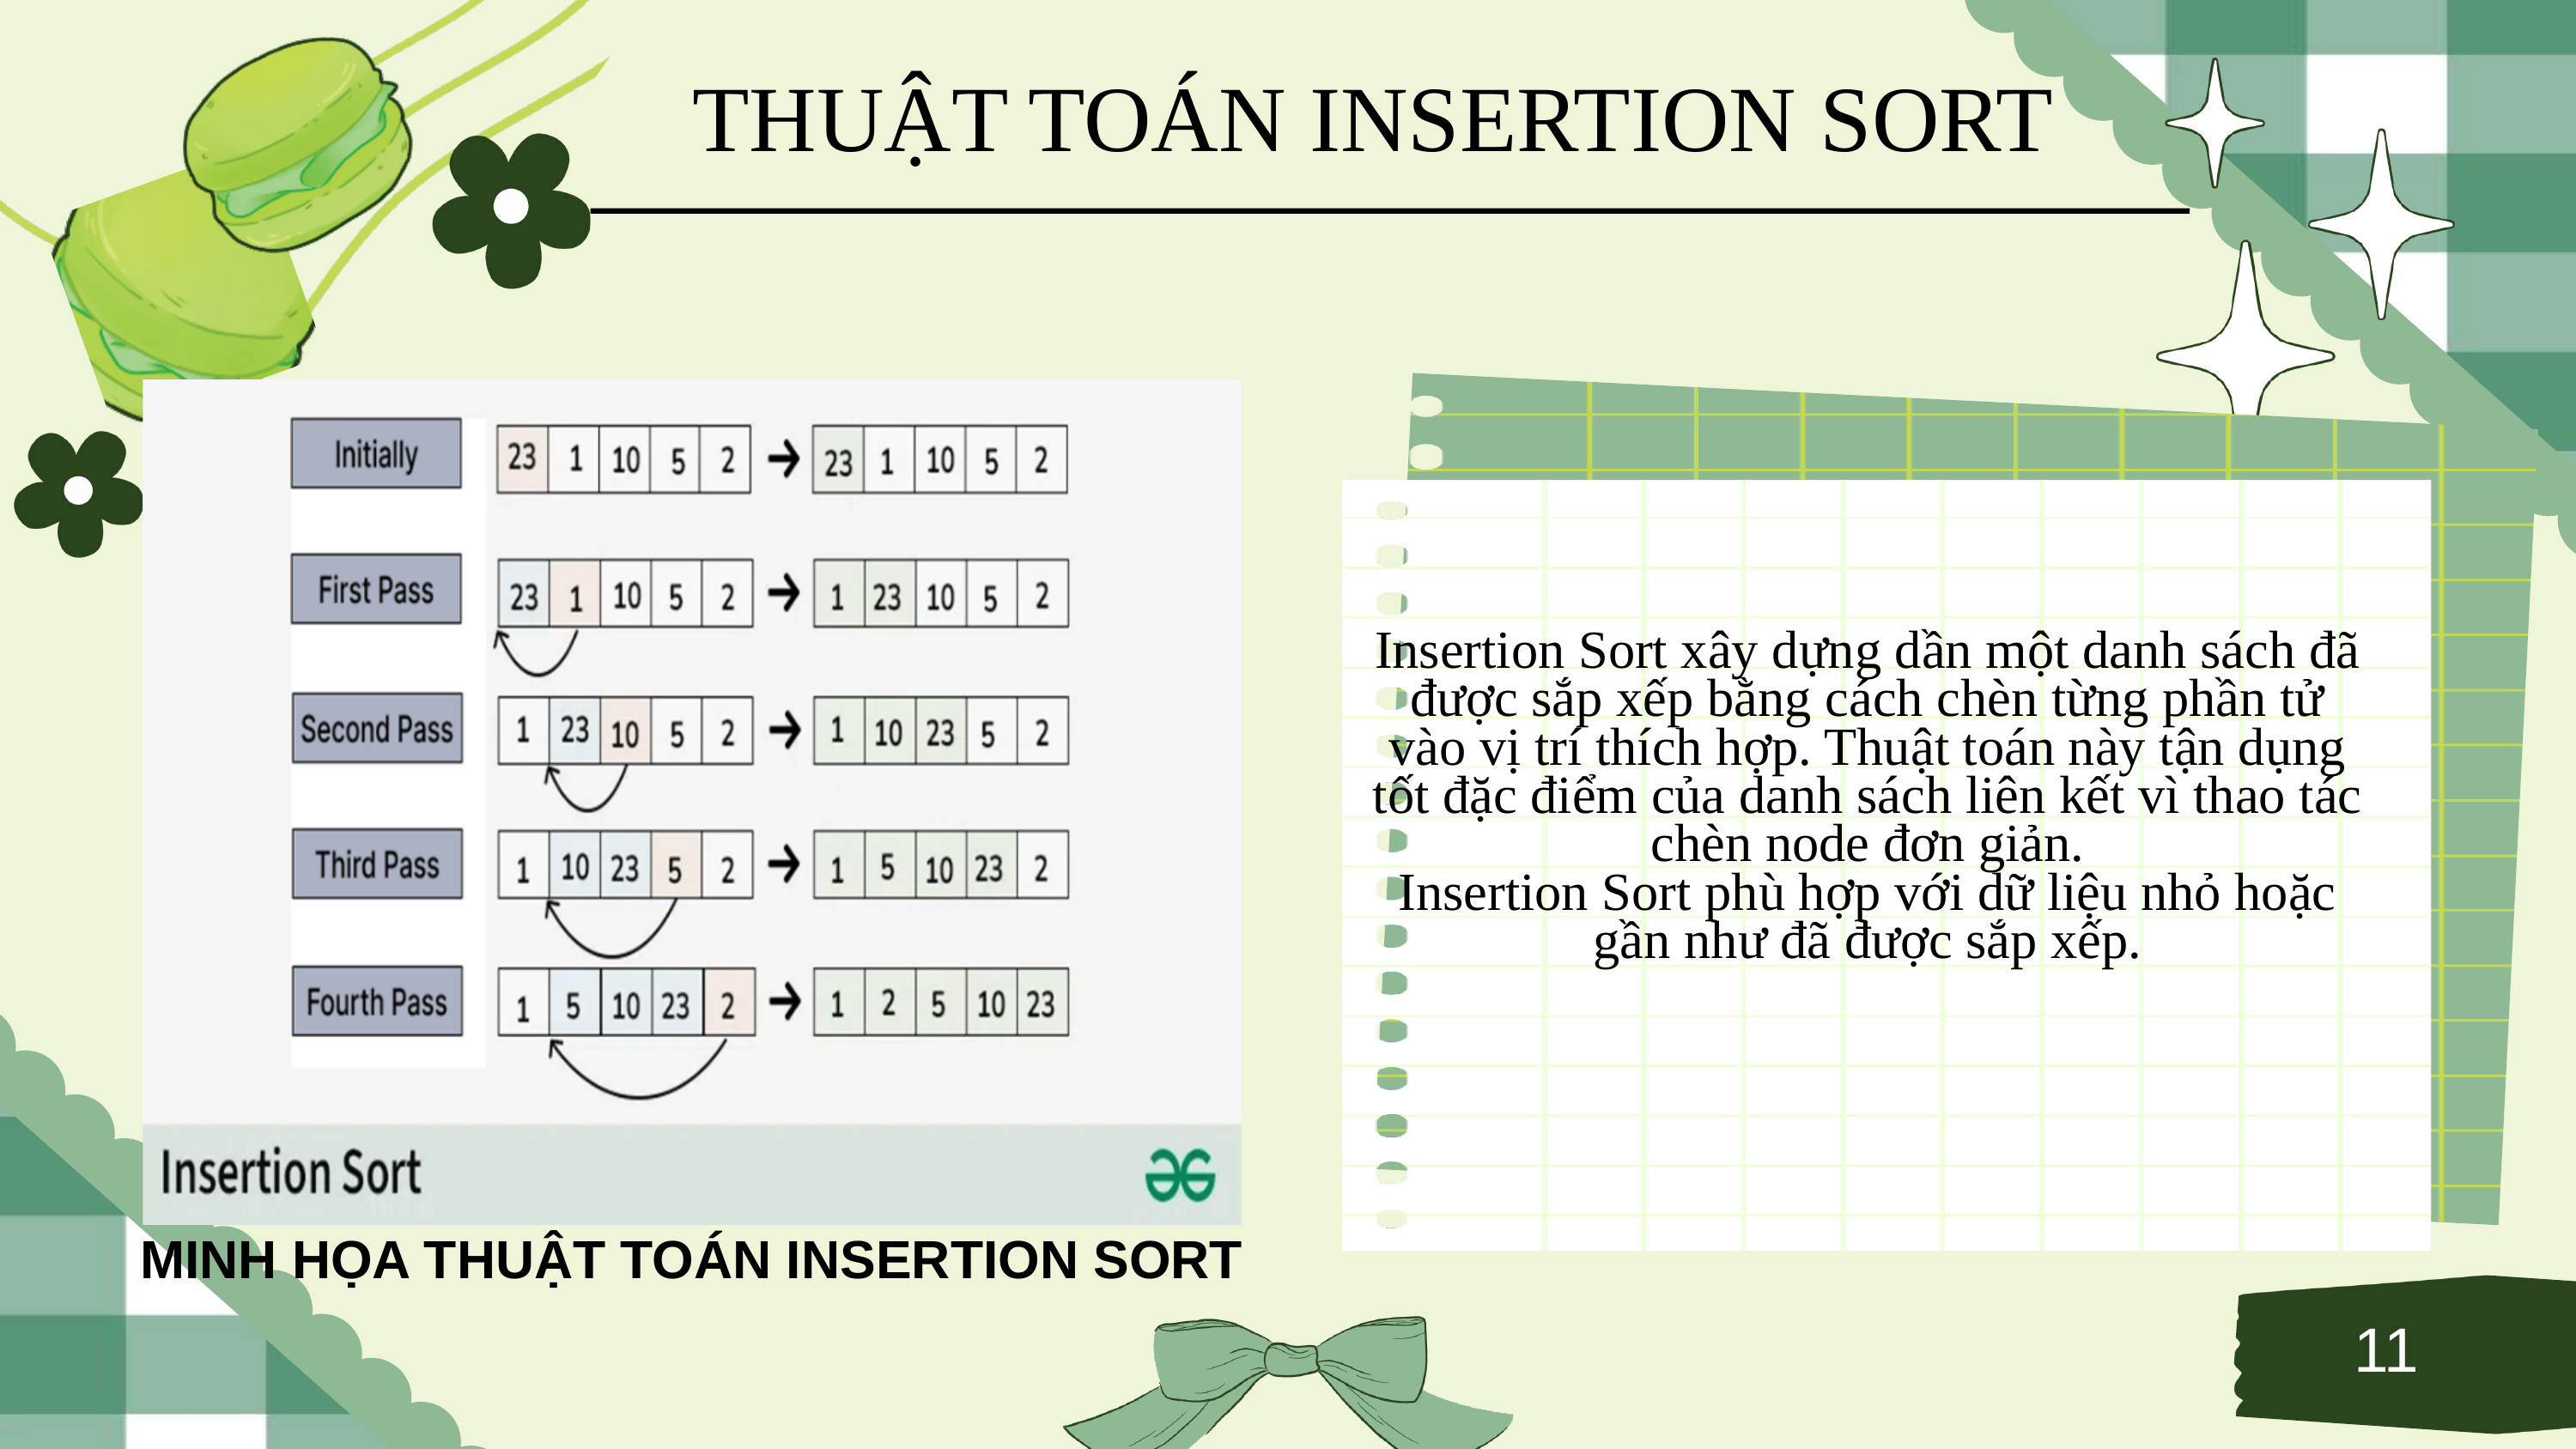

THUẬT TOÁN INSERTION SORT

Insertion Sort xây dựng dần một danh sách đã được sắp xếp bằng cách chèn từng phần tử vào vị trí thích hợp. Thuật toán này tận dụng tốt đặc điểm của danh sách liên kết vì thao tác chèn node đơn giản.
Insertion Sort phù hợp với dữ liệu nhỏ hoặc gần như đã được sắp xếp.

MINH HỌA THUẬT TOÁN INSERTION SORT

11